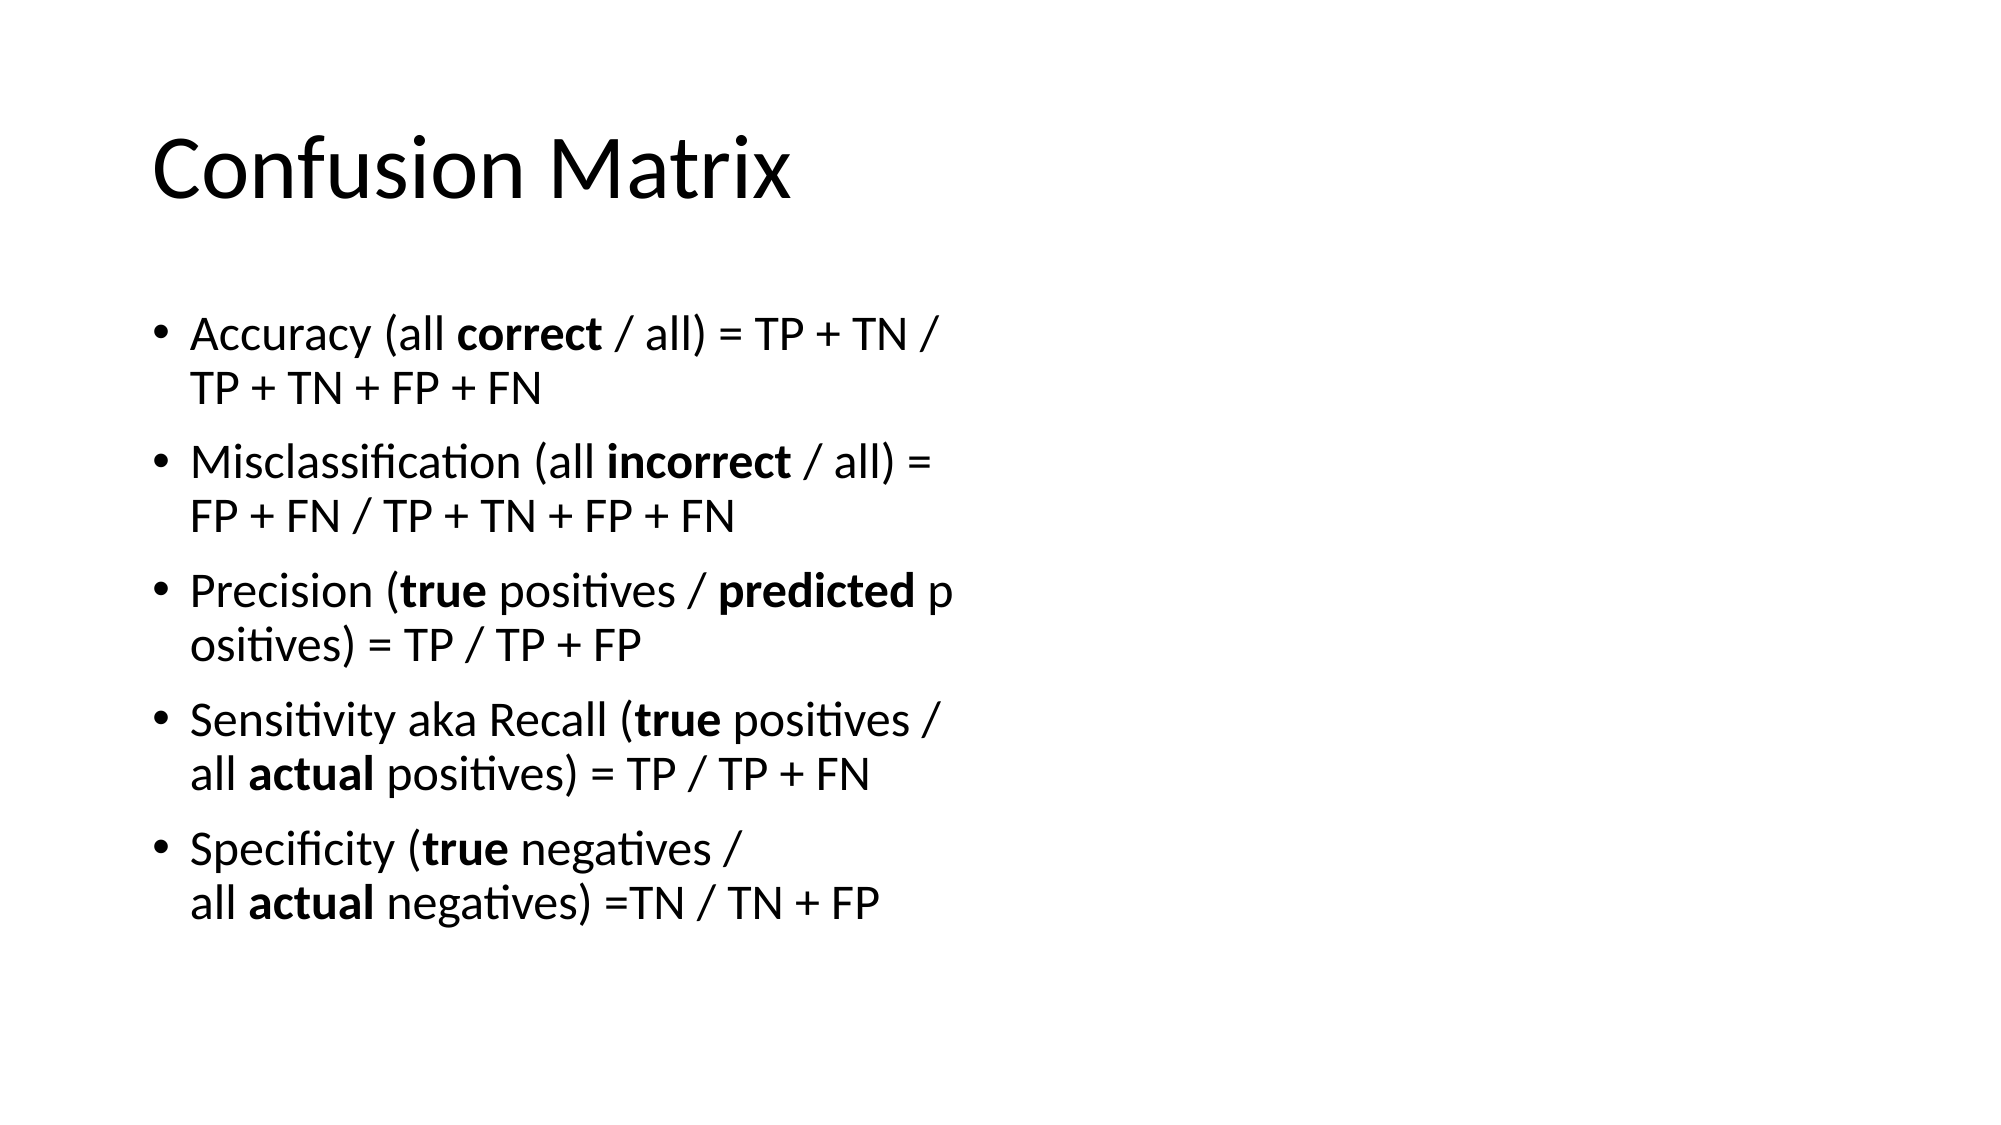

# Confusion Matrix
Accuracy (all correct / all) = TP + TN / TP + TN + FP + FN
Misclassification (all incorrect / all) = FP + FN / TP + TN + FP + FN
Precision (true positives / predicted positives) = TP / TP + FP
Sensitivity aka Recall (true positives / all actual positives) = TP / TP + FN
Specificity (true negatives / all actual negatives) =TN / TN + FP